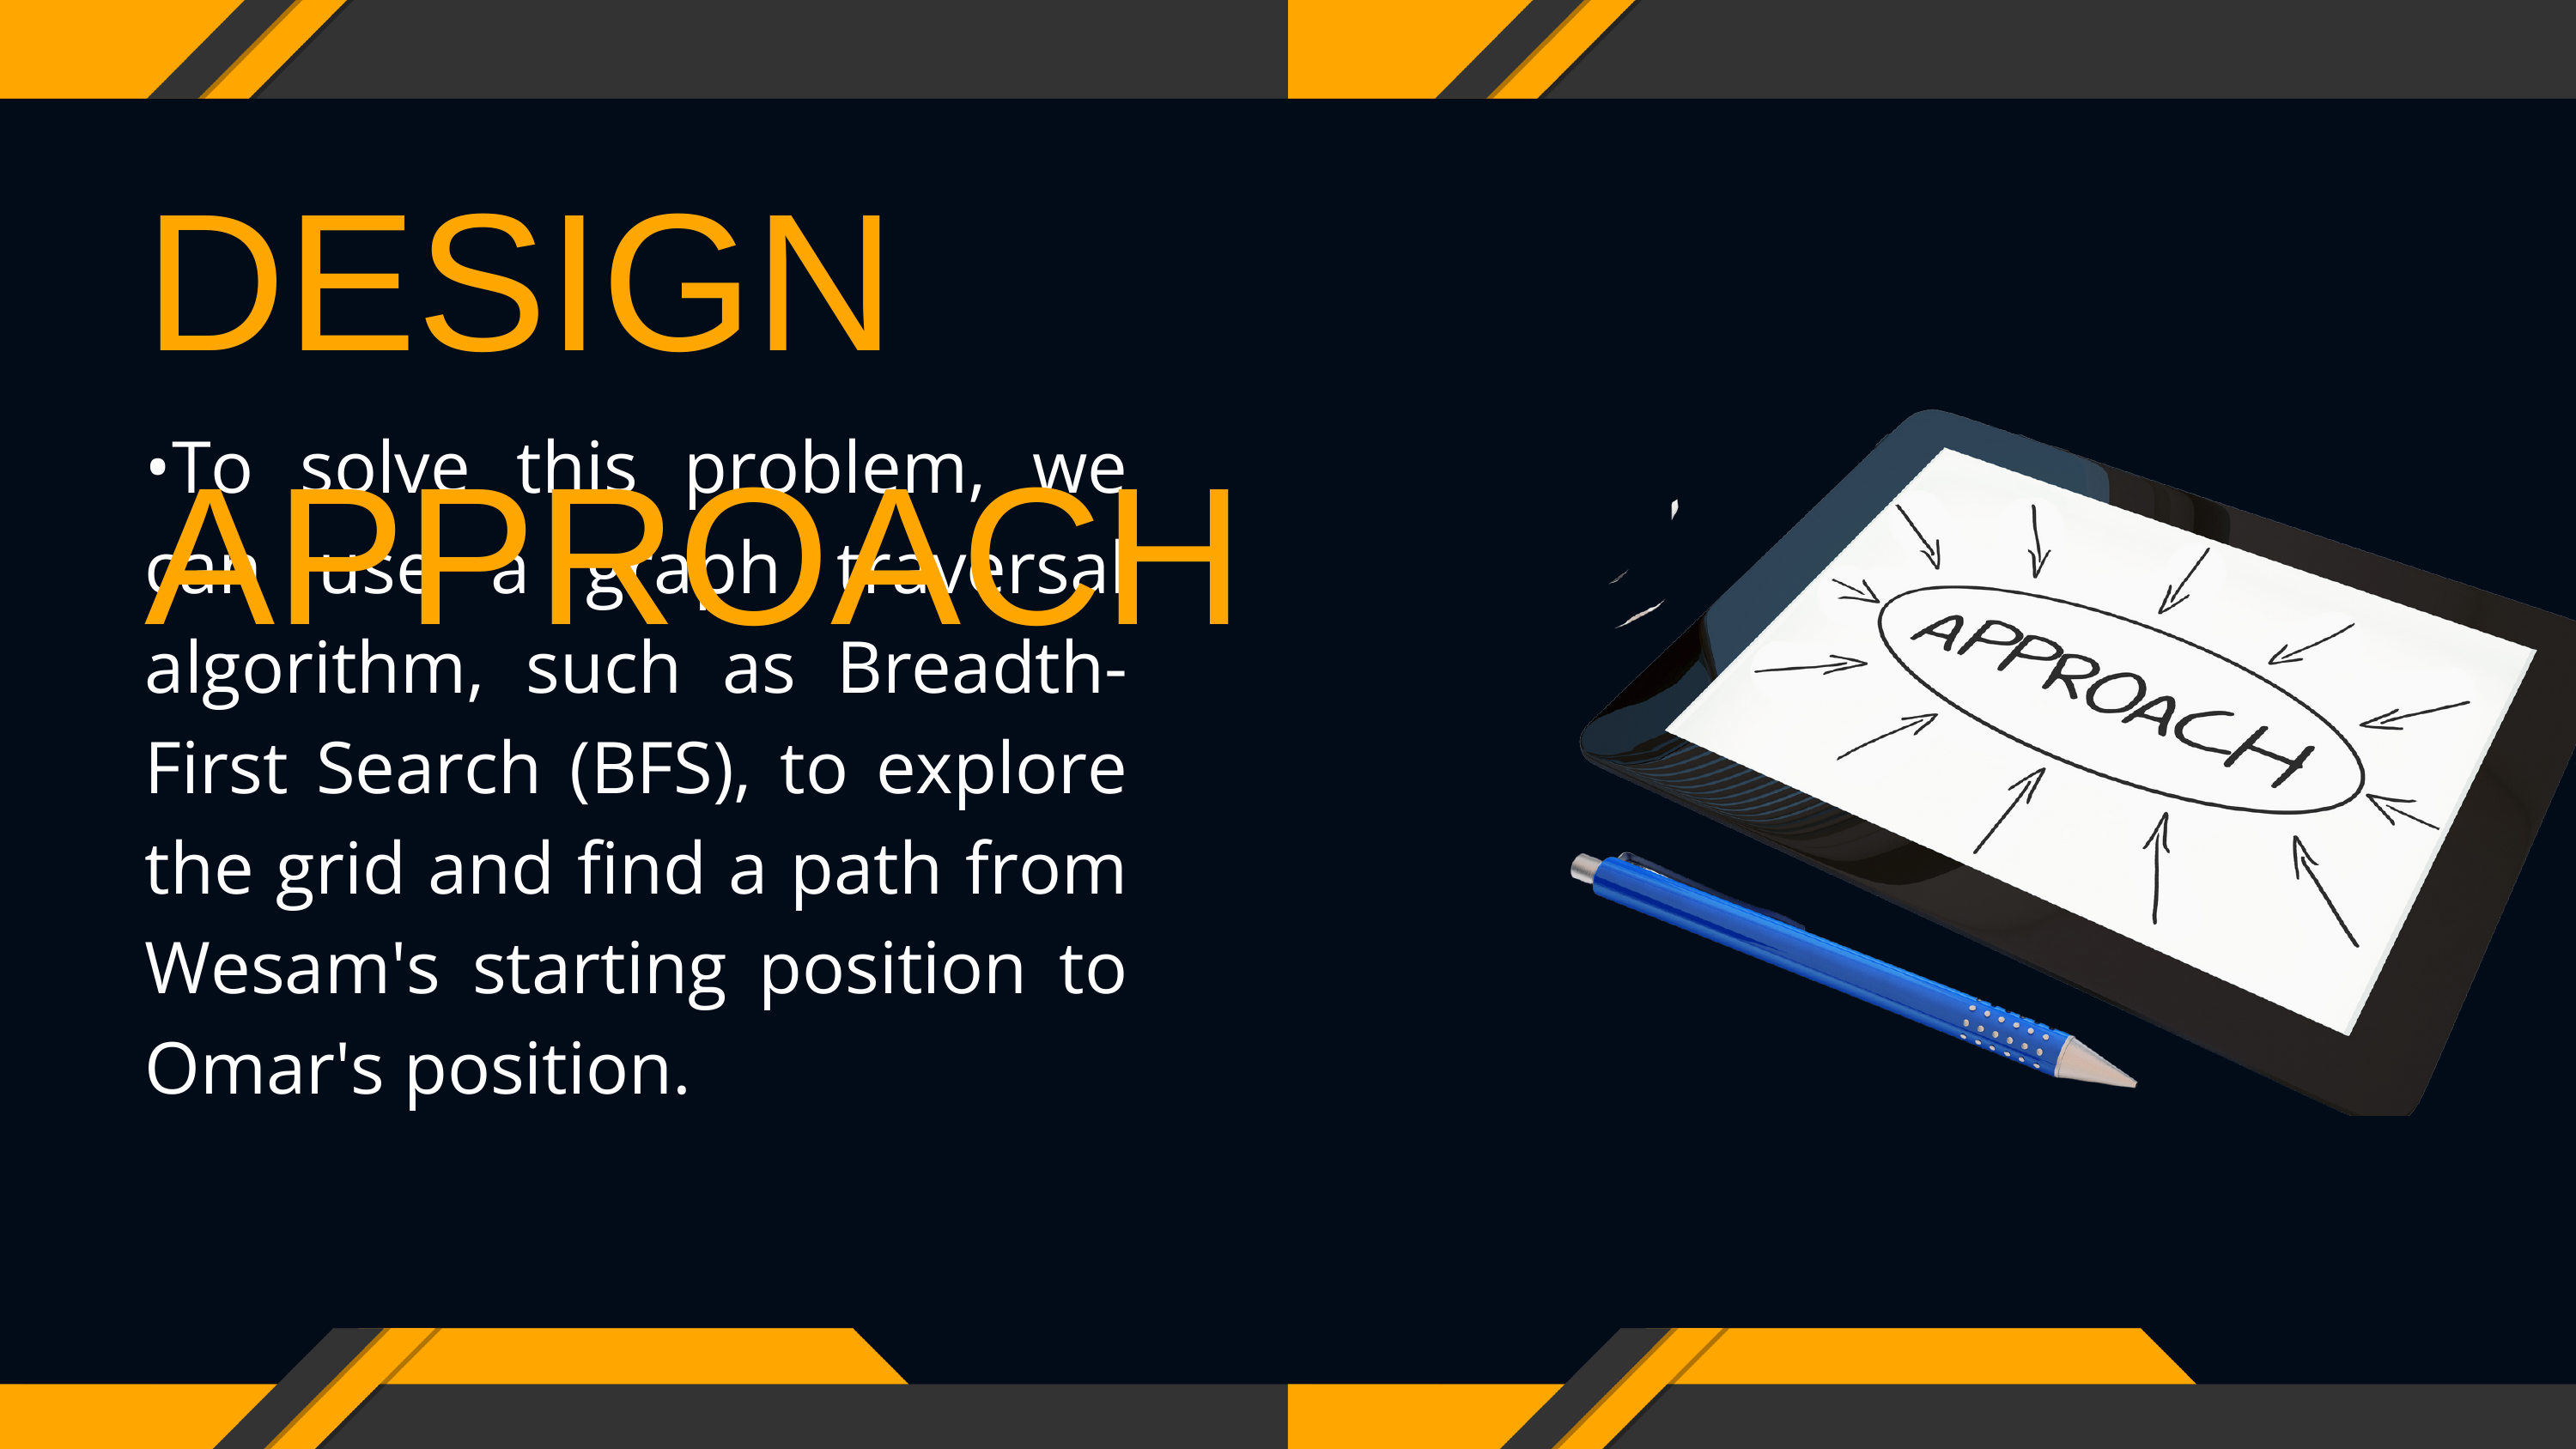

DESIGN APPROACH

•To solve this problem, we can use a graph traversal algorithm, such as Breadth-First Search (BFS), to explore the grid and find a path from Wesam's starting position to Omar's position.